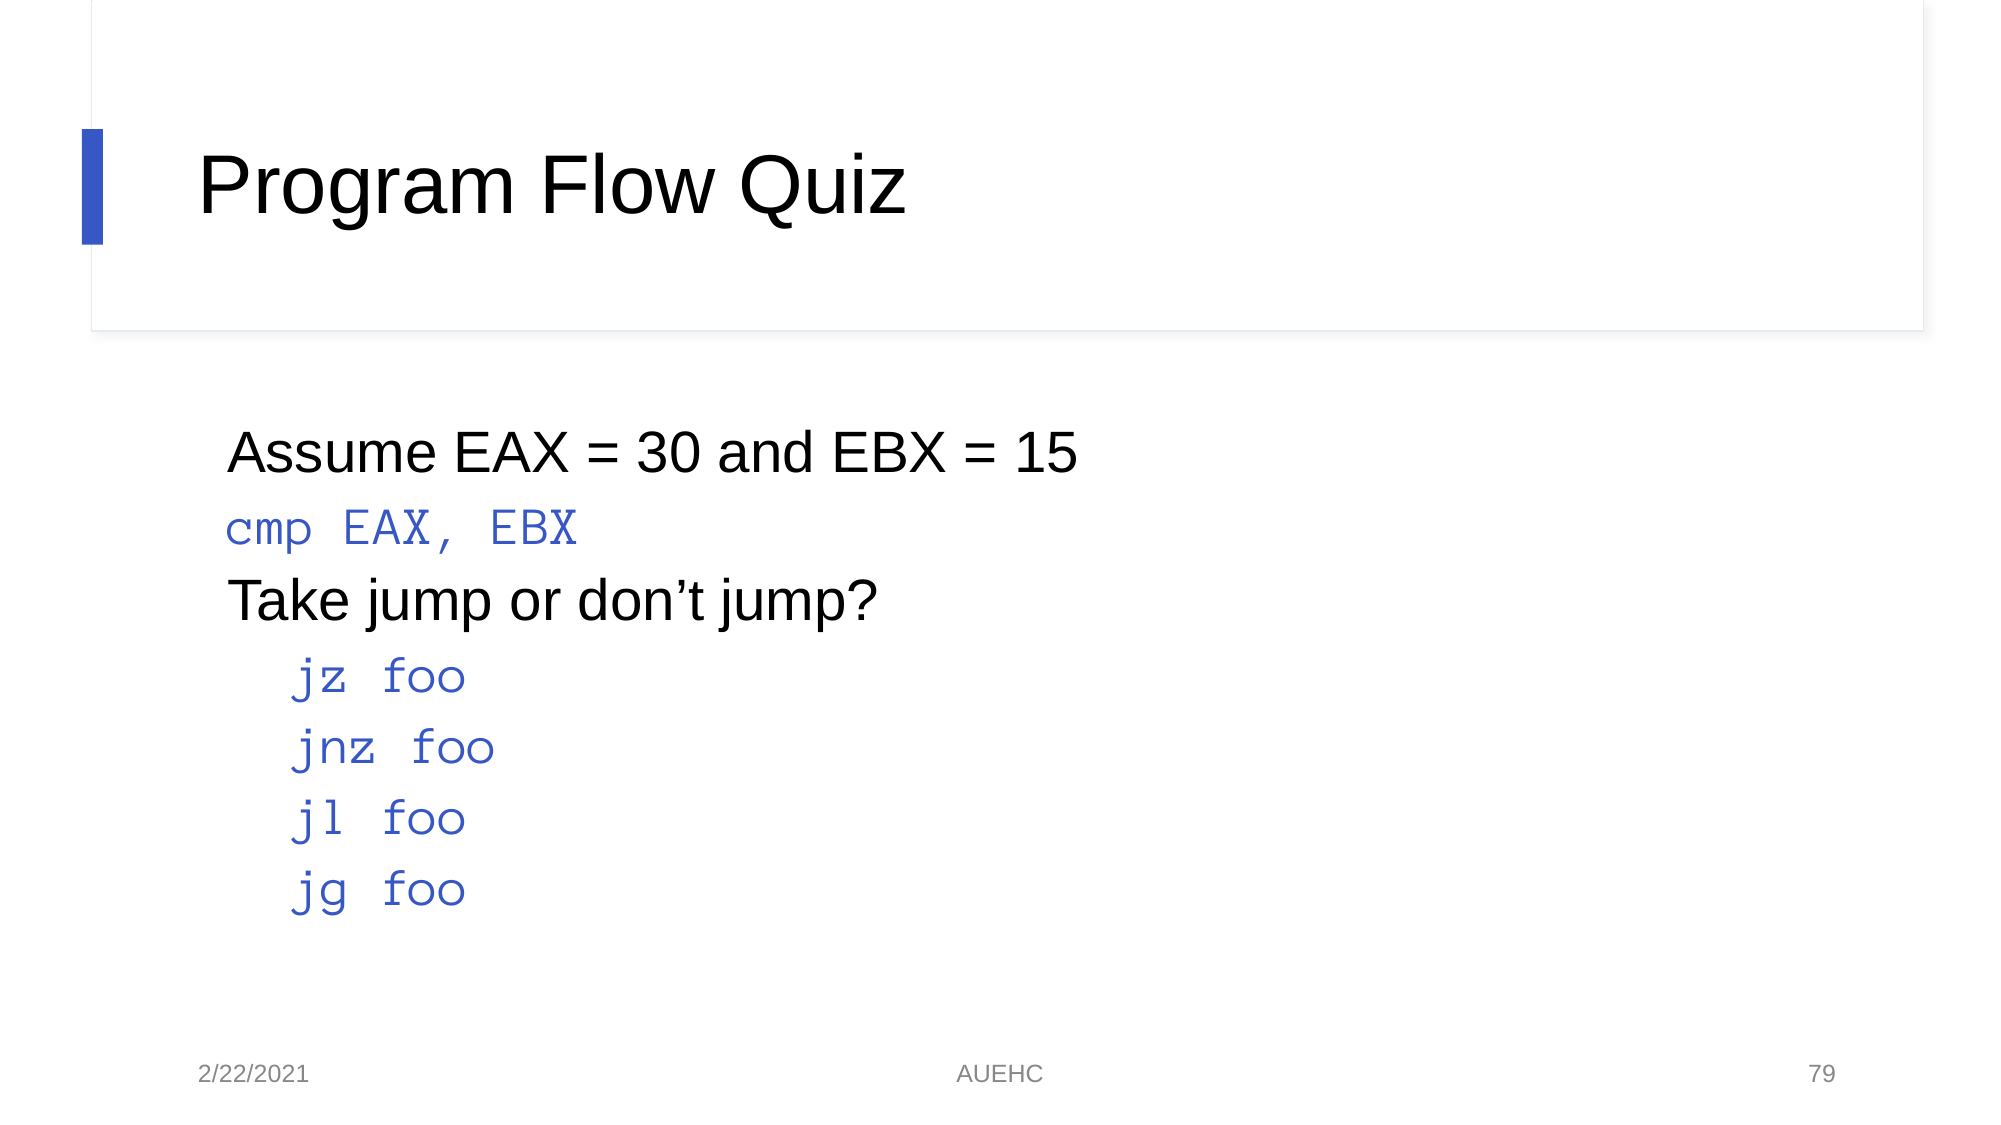

# Program Flow Quiz
Assume EAX = 30 and EBX = 15
 cmp EAX, EBX
 Take jump or don’t jump?
jz foo
jnz foo
jl foo
jg foo
2/22/2021
AUEHC
79